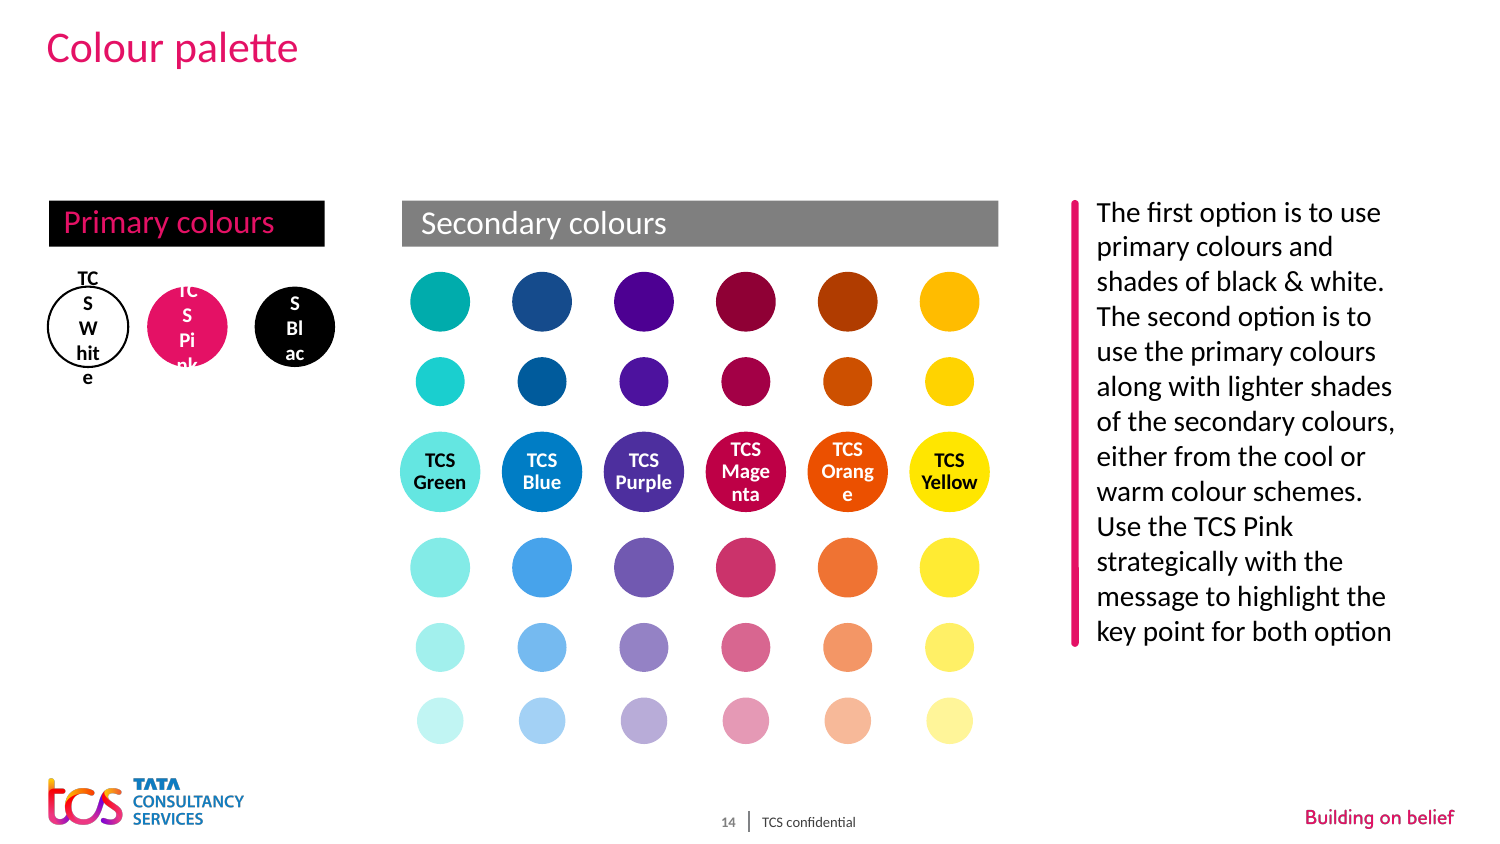

# Colour palette
The first option is to use primary colours and shades of black & white. The second option is to use the primary colours along with lighter shades of the secondary colours, either from the cool or warm colour schemes. Use the TCS Pink strategically with the message to highlight the key point for both option
Primary colours

Secondary colours

TCS
White
TCS
Pink
TCS
Black

TCS
Green
TCS
Blue
TCS
Purple
TCS
Magenta
TCS
Orange
TCS
Yellow

TCS confidential